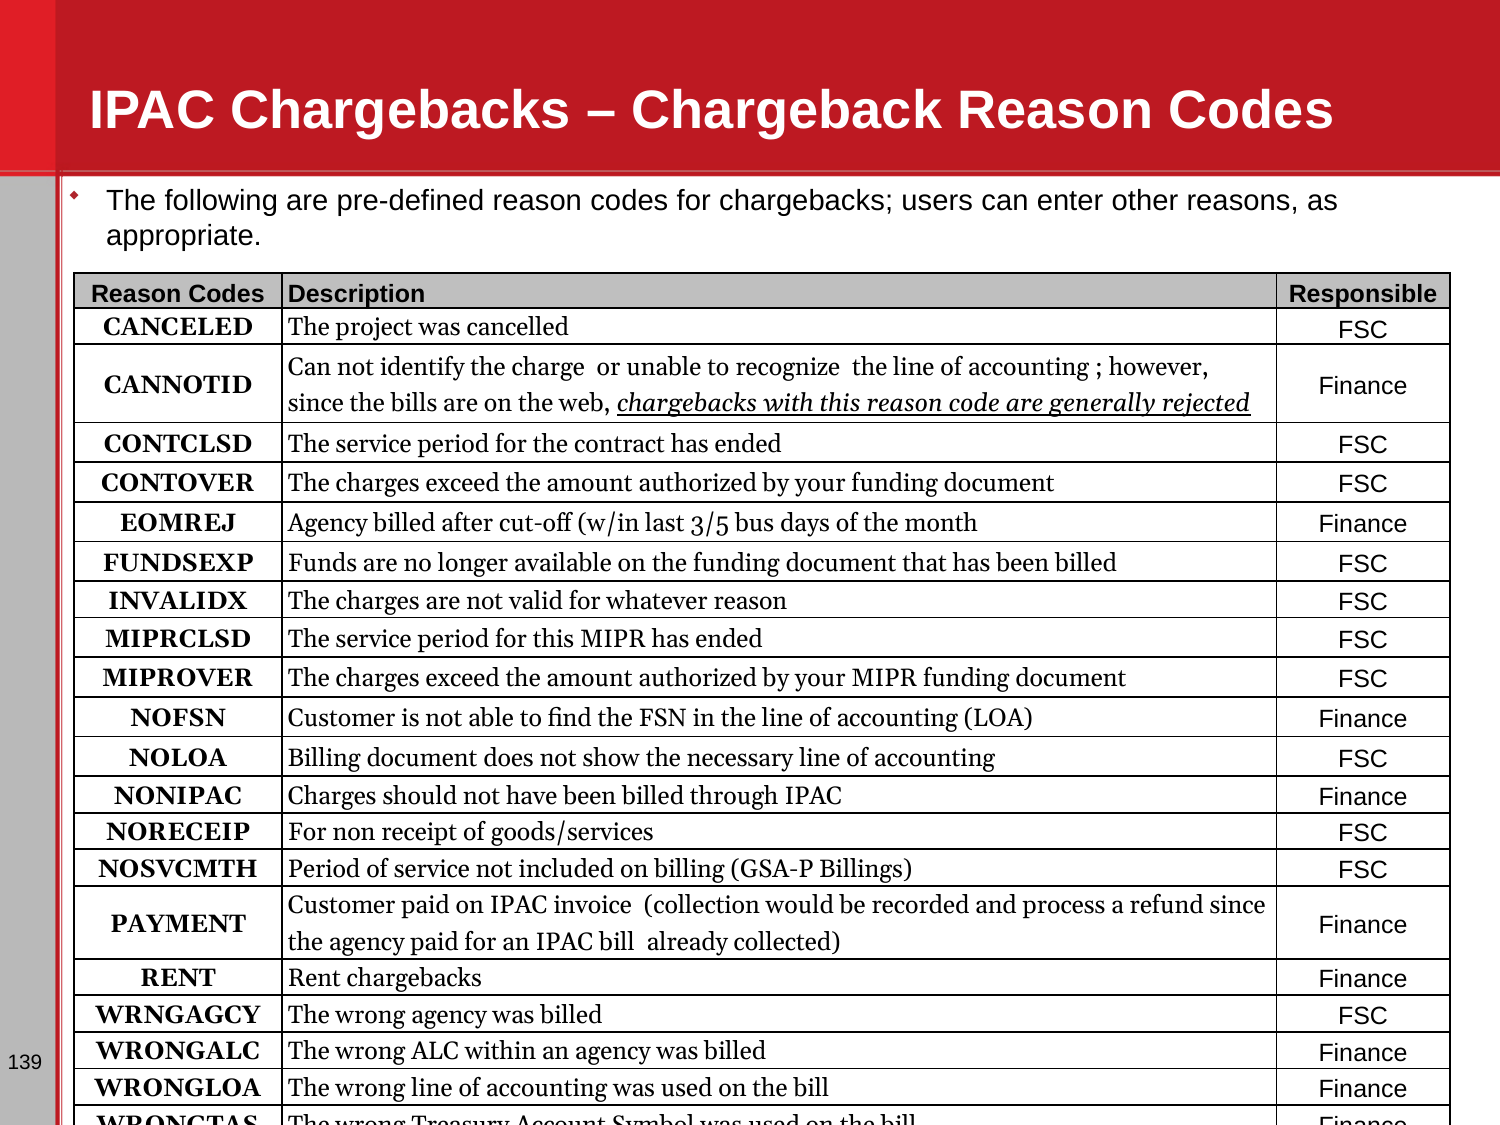

# IPAC Chargebacks – Chargeback Reason Codes

The following are pre-defined reason codes for chargebacks; users can enter other reasons, as appropriate.

| Reason Codes | Description | Responsible |
| --- | --- | --- |
| CANCELED | The project was cancelled | FSC |
| CANNOTID | Can not identify the charge or unable to recognize the line of accounting ; however, since the bills are on the web, chargebacks with this reason code are generally rejected | Finance |
| CONTCLSD | The service period for the contract has ended | FSC |
| CONTOVER | The charges exceed the amount authorized by your funding document | FSC |
| EOMREJ | Agency billed after cut-off (w/in last 3/5 bus days of the month | Finance |
| FUNDSEXP | Funds are no longer available on the funding document that has been billed | FSC |
| INVALIDX | The charges are not valid for whatever reason | FSC |
| MIPRCLSD | The service period for this MIPR has ended | FSC |
| MIPROVER | The charges exceed the amount authorized by your MIPR funding document | FSC |
| NOFSN | Customer is not able to find the FSN in the line of accounting (LOA) | Finance |
| NOLOA | Billing document does not show the necessary line of accounting | FSC |
| NONIPAC | Charges should not have been billed through IPAC | Finance |
| NORECEIP | For non receipt of goods/services | FSC |
| NOSVCMTH | Period of service not included on billing (GSA-P Billings) | FSC |
| PAYMENT | Customer paid on IPAC invoice (collection would be recorded and process a refund since the agency paid for an IPAC bill already collected) | Finance |
| RENT | Rent chargebacks | Finance |
| WRNGAGCY | The wrong agency was billed | FSC |
| WRONGALC | The wrong ALC within an agency was billed | Finance |
| WRONGLOA | The wrong line of accounting was used on the bill | Finance |
| WRONGTAS | The wrong Treasury Account Symbol was used on the bill | Finance |
139